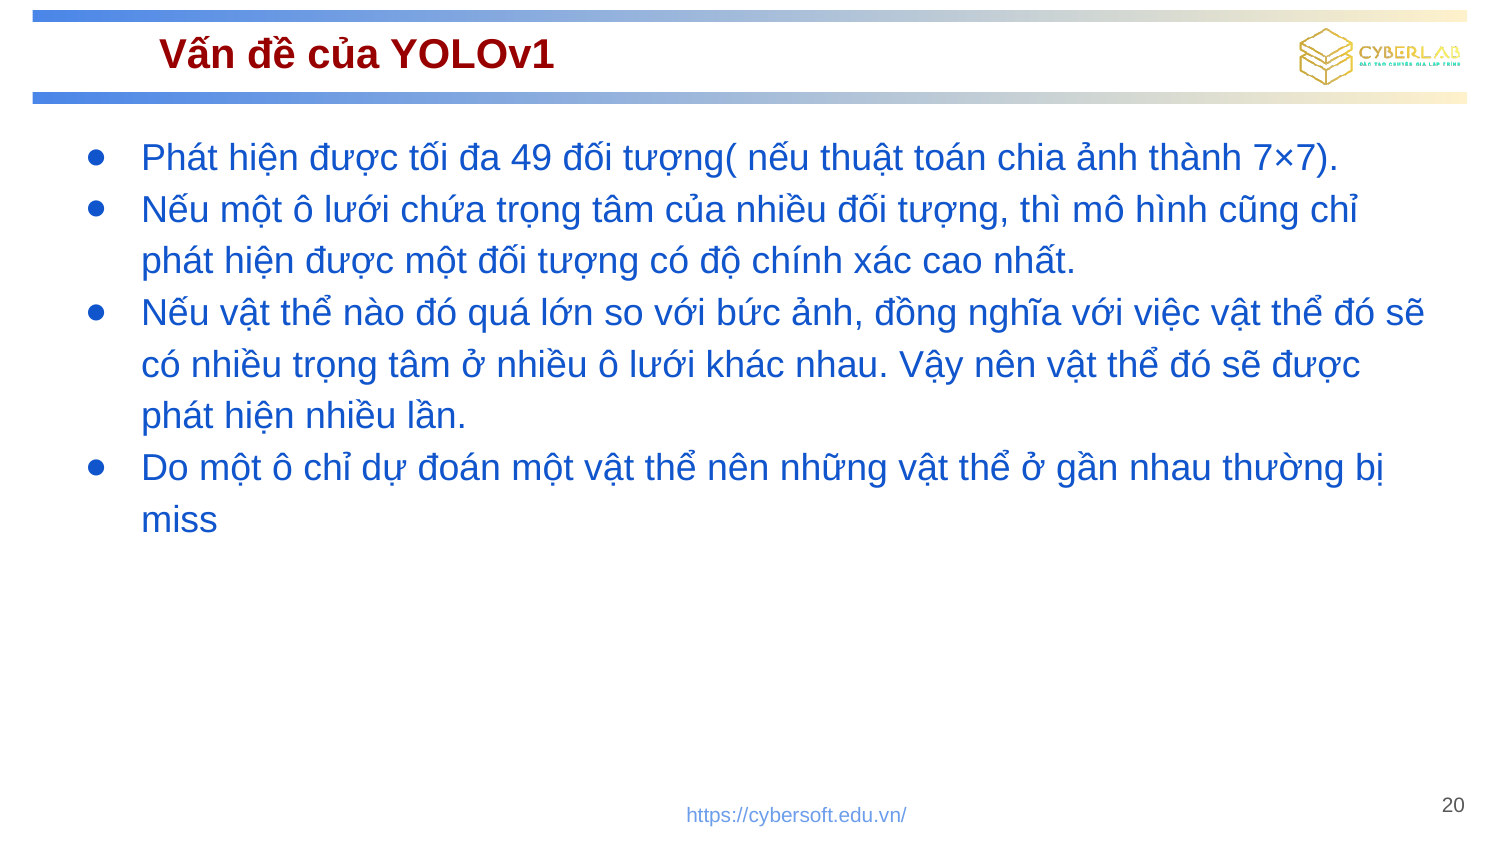

# Vấn đề của YOLOv1
Phát hiện được tối đa 49 đối tượng( nếu thuật toán chia ảnh thành 7×7).
Nếu một ô lưới chứa trọng tâm của nhiều đối tượng, thì mô hình cũng chỉ phát hiện được một đối tượng có độ chính xác cao nhất.
Nếu vật thể nào đó quá lớn so với bức ảnh, đồng nghĩa với việc vật thể đó sẽ có nhiều trọng tâm ở nhiều ô lưới khác nhau. Vậy nên vật thể đó sẽ được phát hiện nhiều lần.
Do một ô chỉ dự đoán một vật thể nên những vật thể ở gần nhau thường bị miss

20